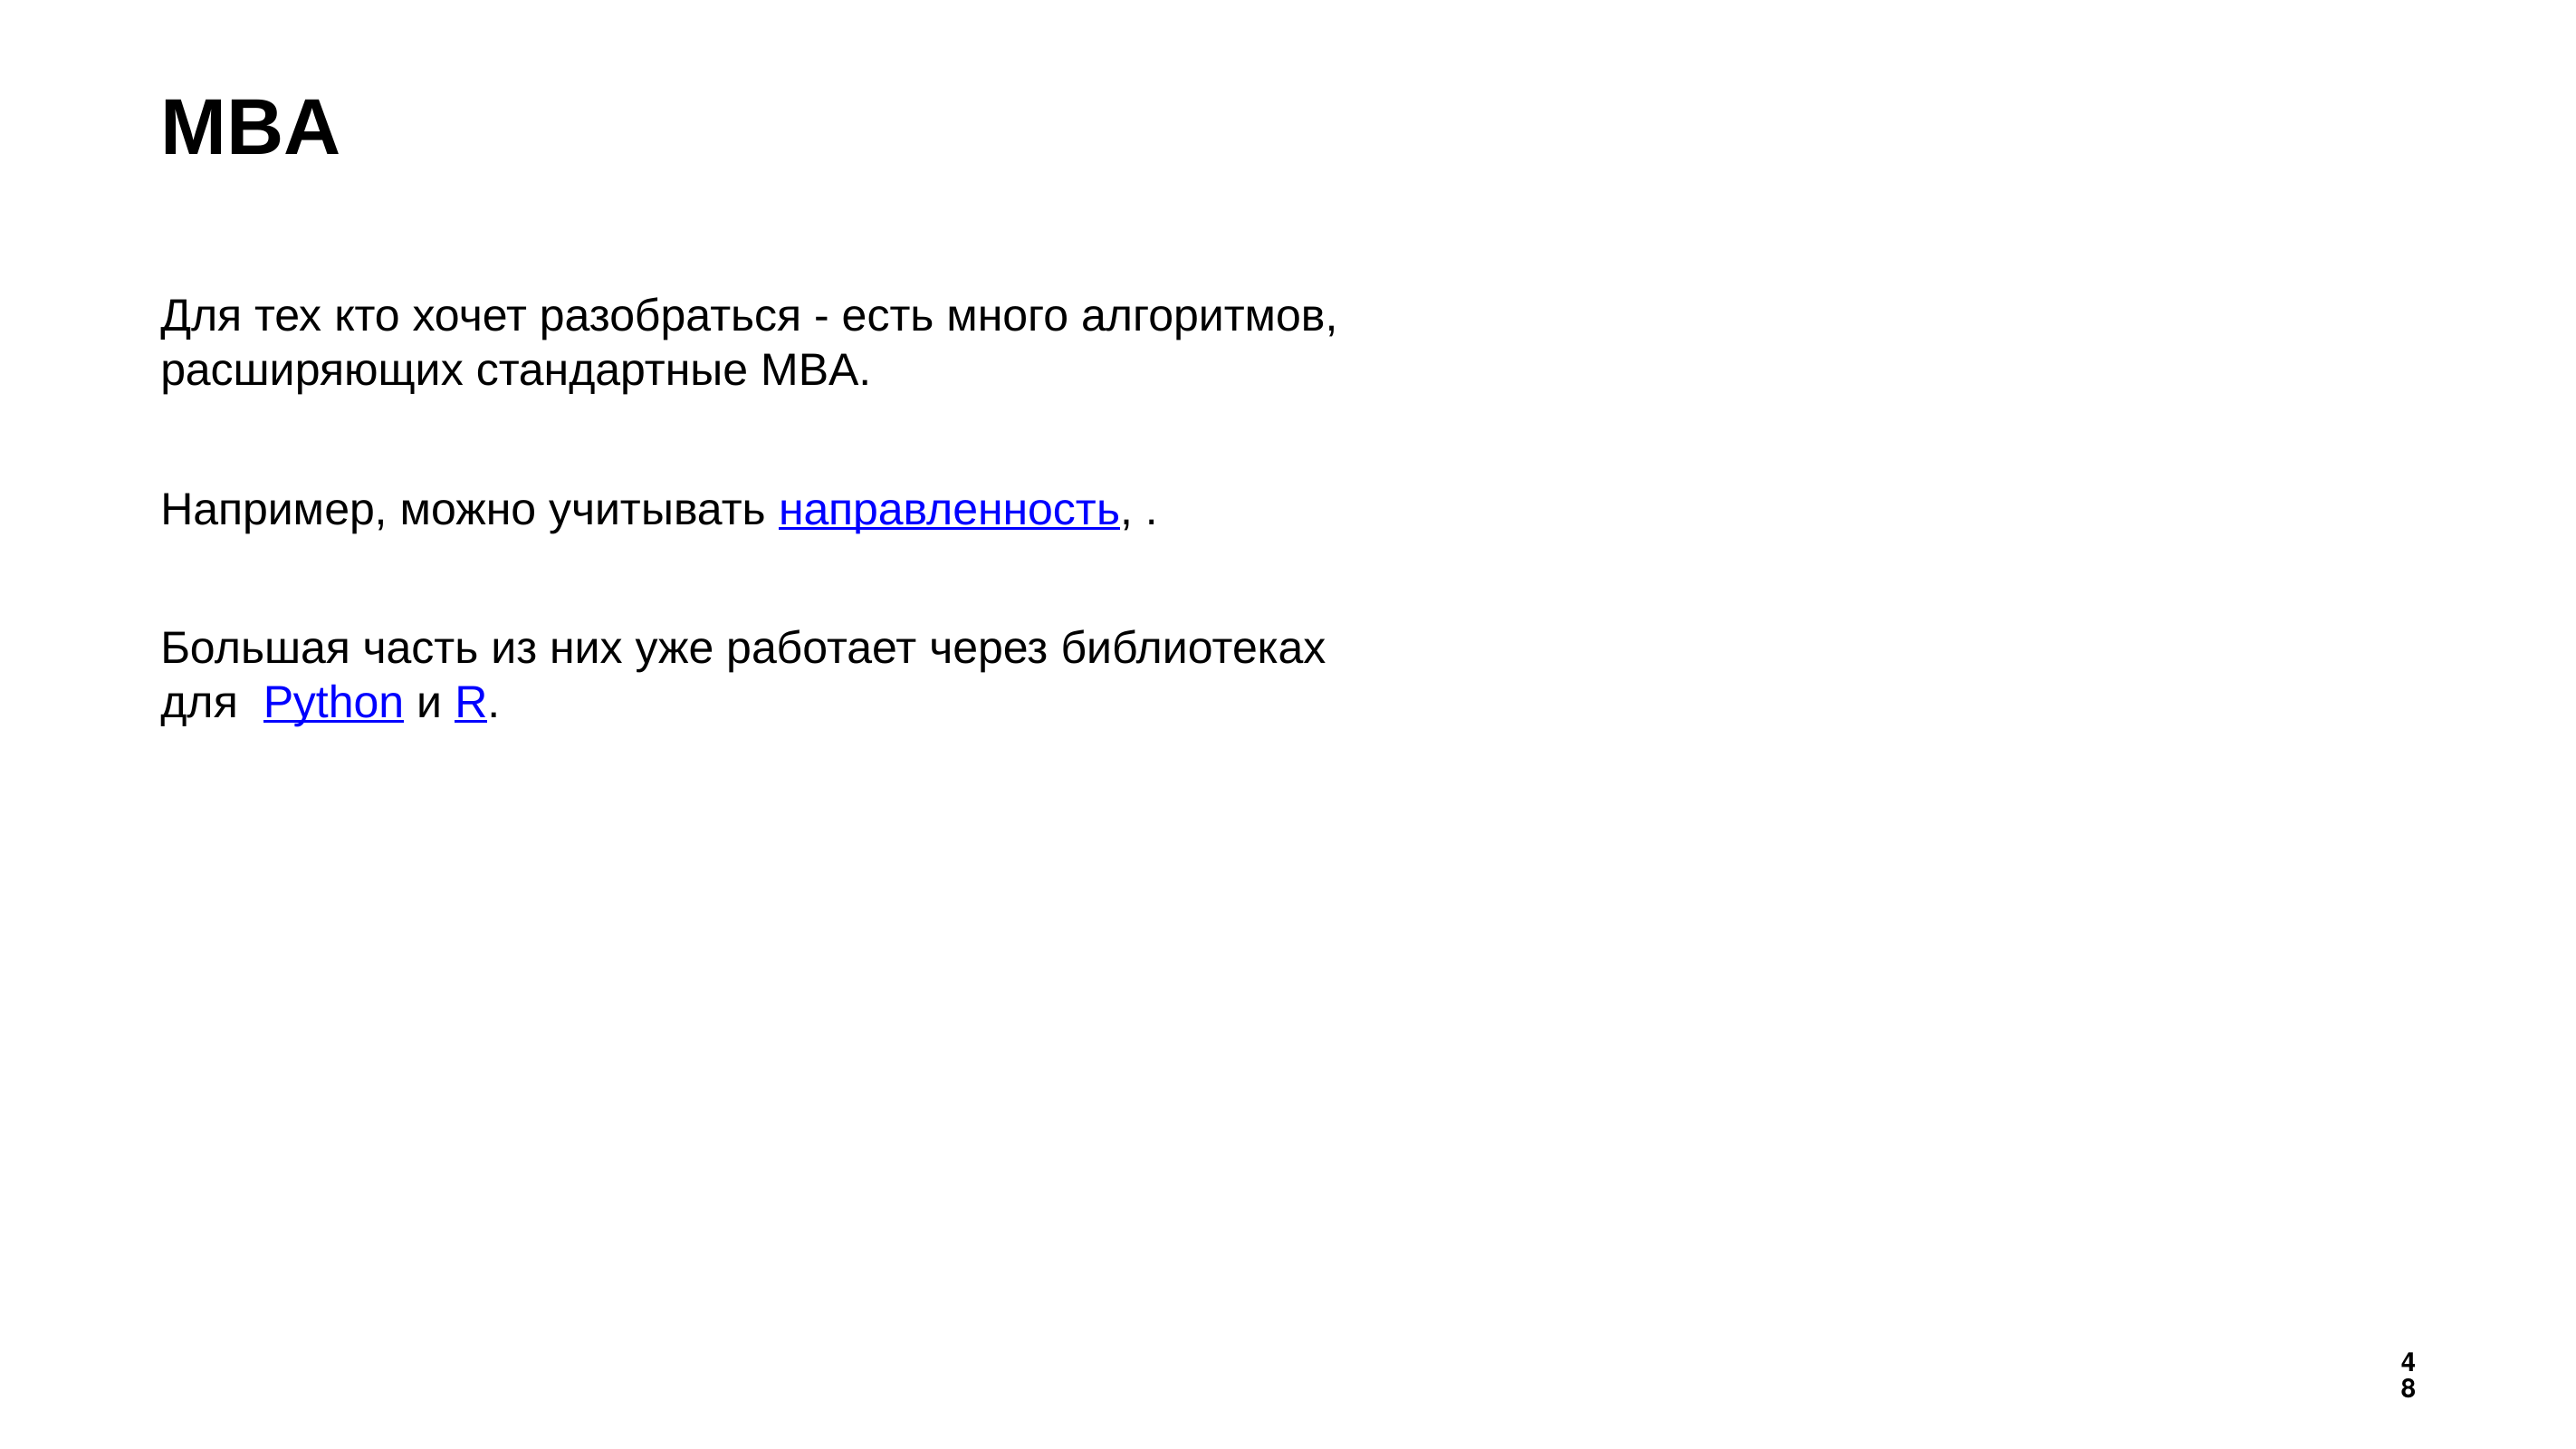

# MBA
Для тех кто хочет разобраться - есть много алгоритмов, расширяющих стандартные MBA.

Например, можно учитывать направленность, .

Большая часть из них уже работает через библиотеках для  Python и R.

48